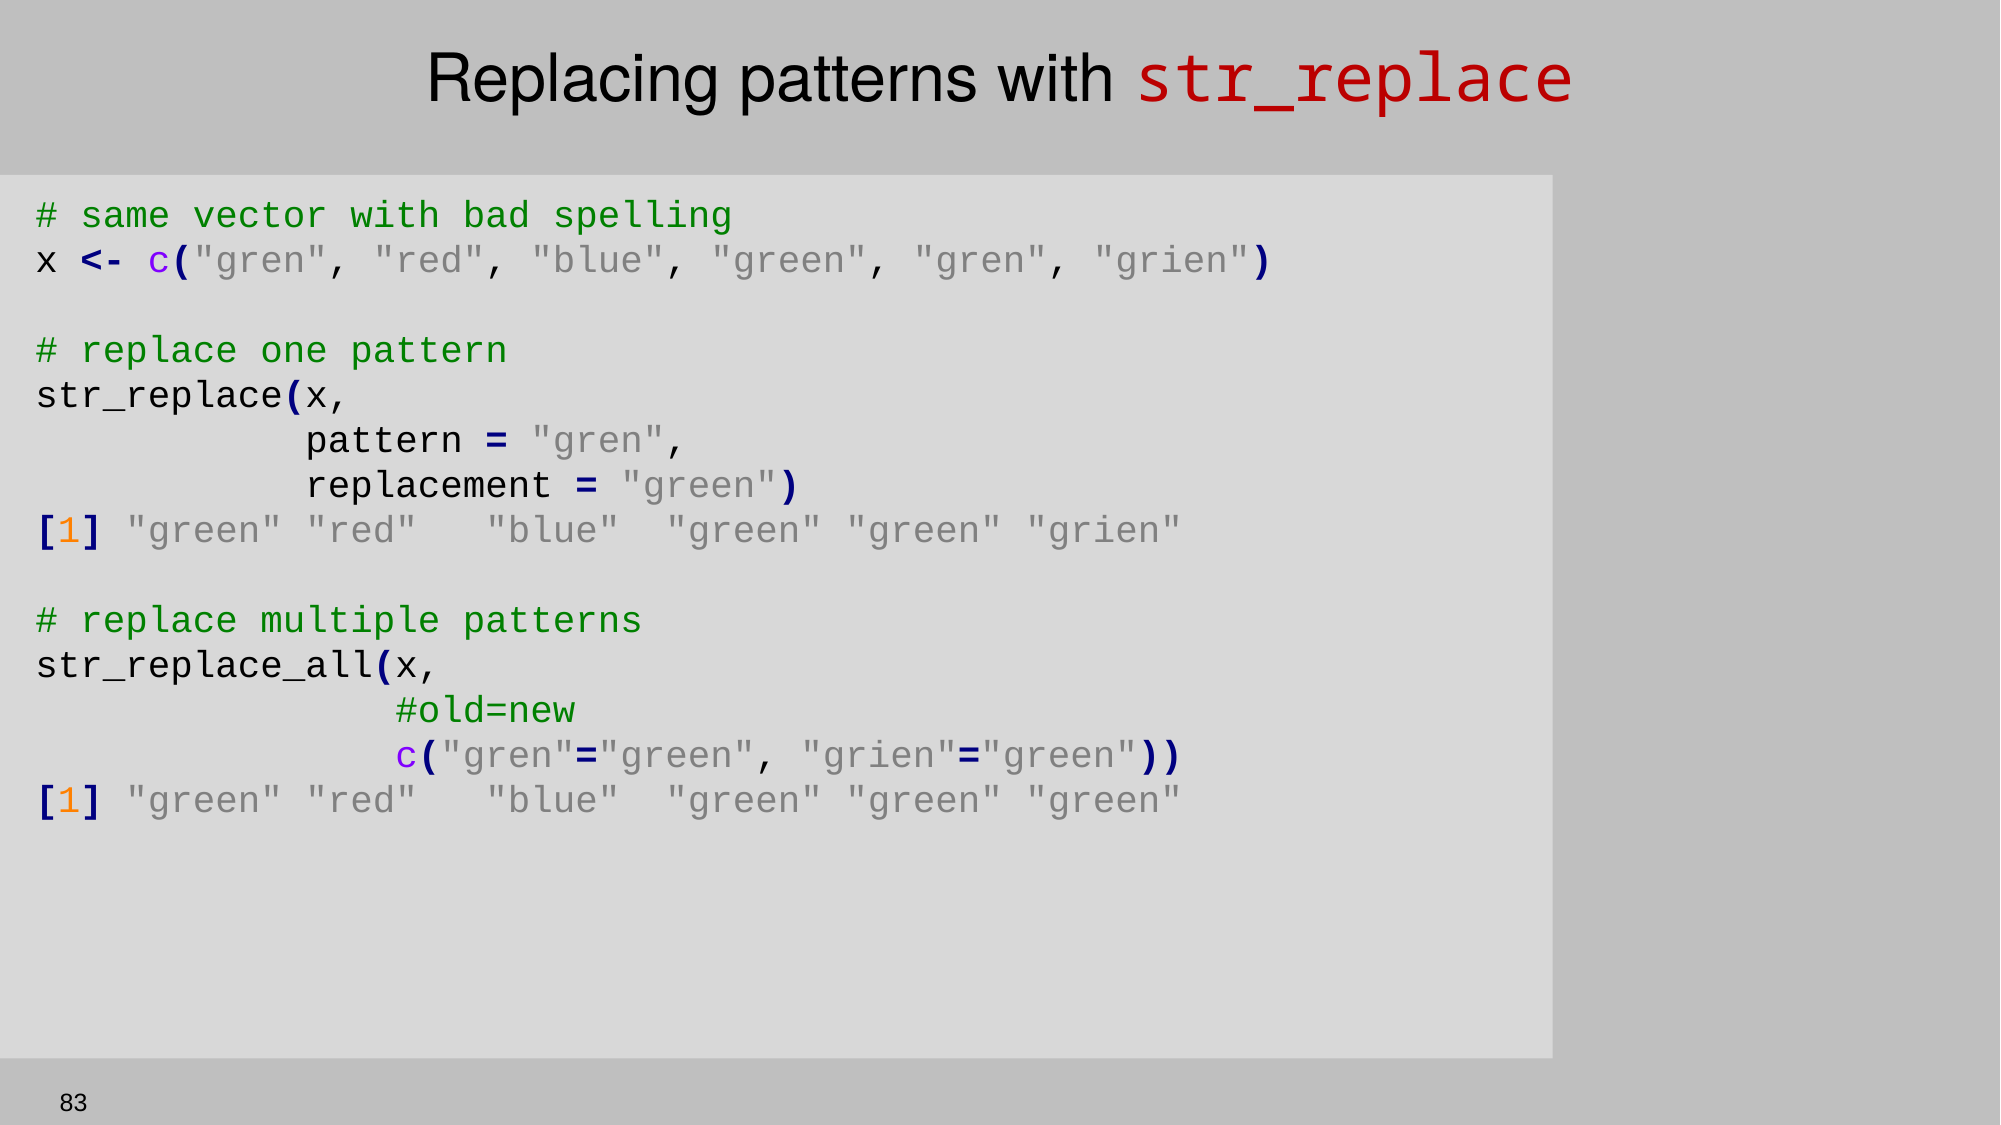

# Replacing patterns with str_replace
# same vector with bad spelling
x <- c("gren", "red", "blue", "green", "gren", "grien")

# replace one pattern
str_replace(x,
            pattern = "gren",
            replacement = "green")
[1] "green" "red"   "blue"  "green" "green" "grien"

# replace multiple patterns
str_replace_all(x,
                #old=new
                c("gren"="green", "grien"="green"))
[1] "green" "red"   "blue"  "green" "green" "green"